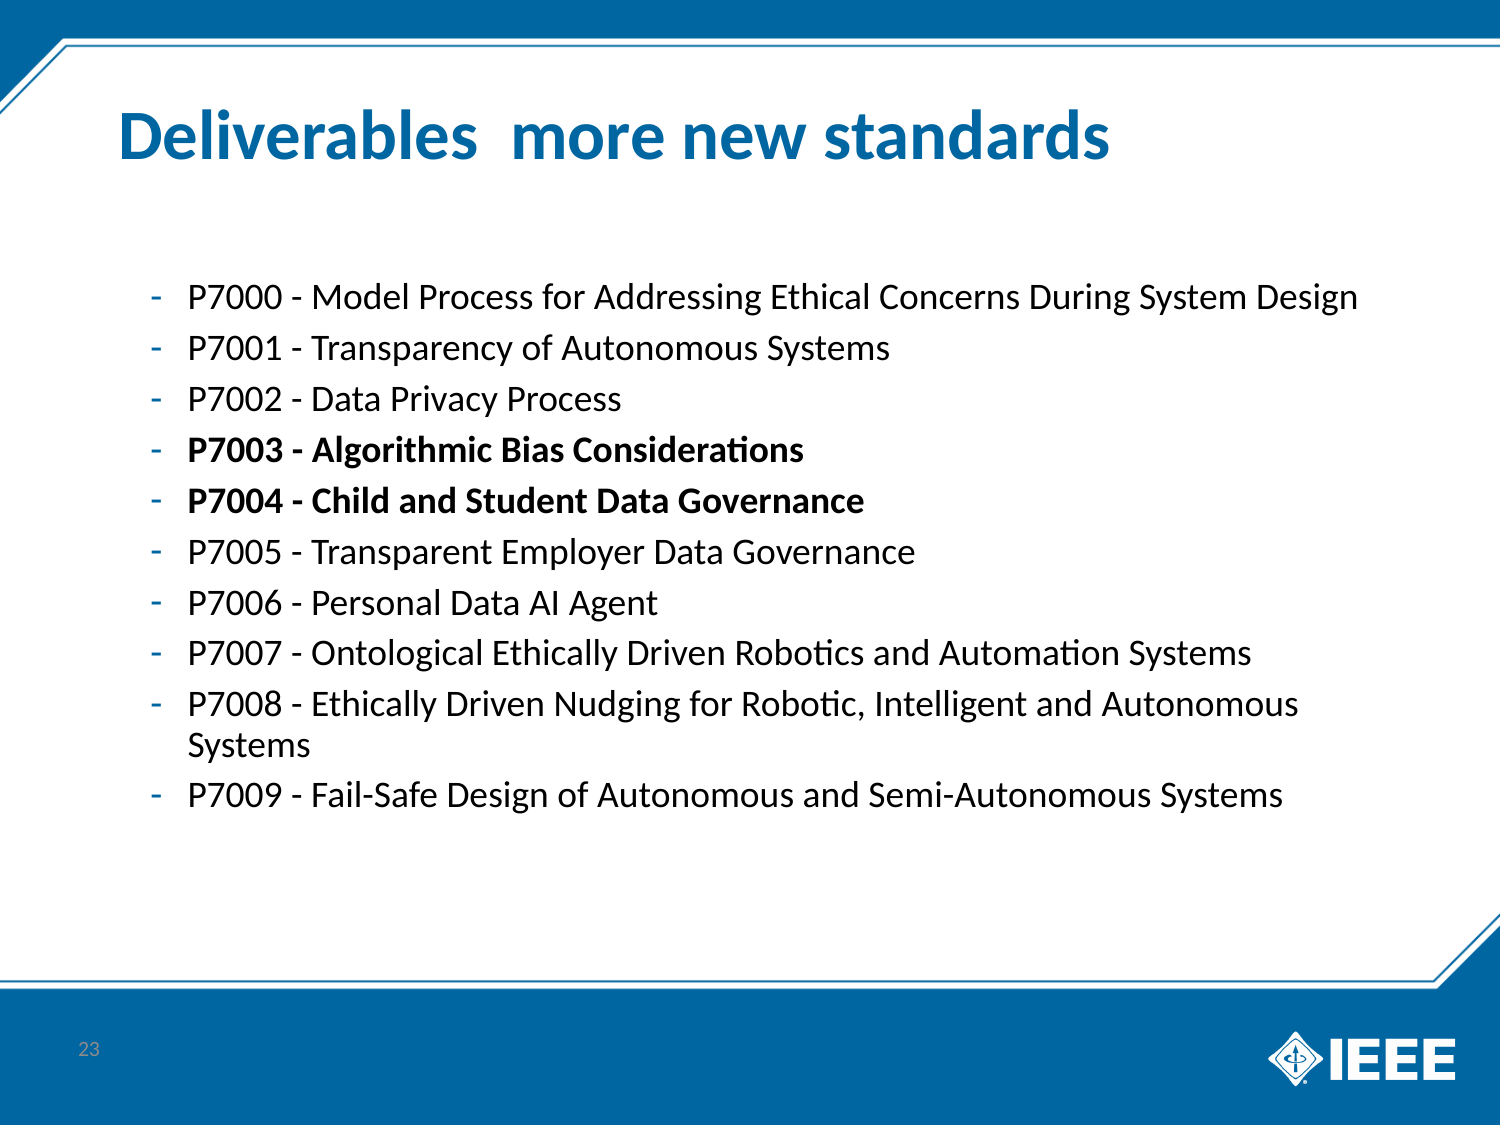

# Deliverables  more new standards
P7000 - Model Process for Addressing Ethical Concerns During System Design
P7001 - Transparency of Autonomous Systems
P7002 - Data Privacy Process
P7003 - Algorithmic Bias Considerations
P7004 - Child and Student Data Governance
P7005 - Transparent Employer Data Governance
P7006 - Personal Data AI Agent
P7007 - Ontological Ethically Driven Robotics and Automation Systems
P7008 - Ethically Driven Nudging for Robotic, Intelligent and Autonomous Systems
P7009 - Fail-Safe Design of Autonomous and Semi-Autonomous Systems

23